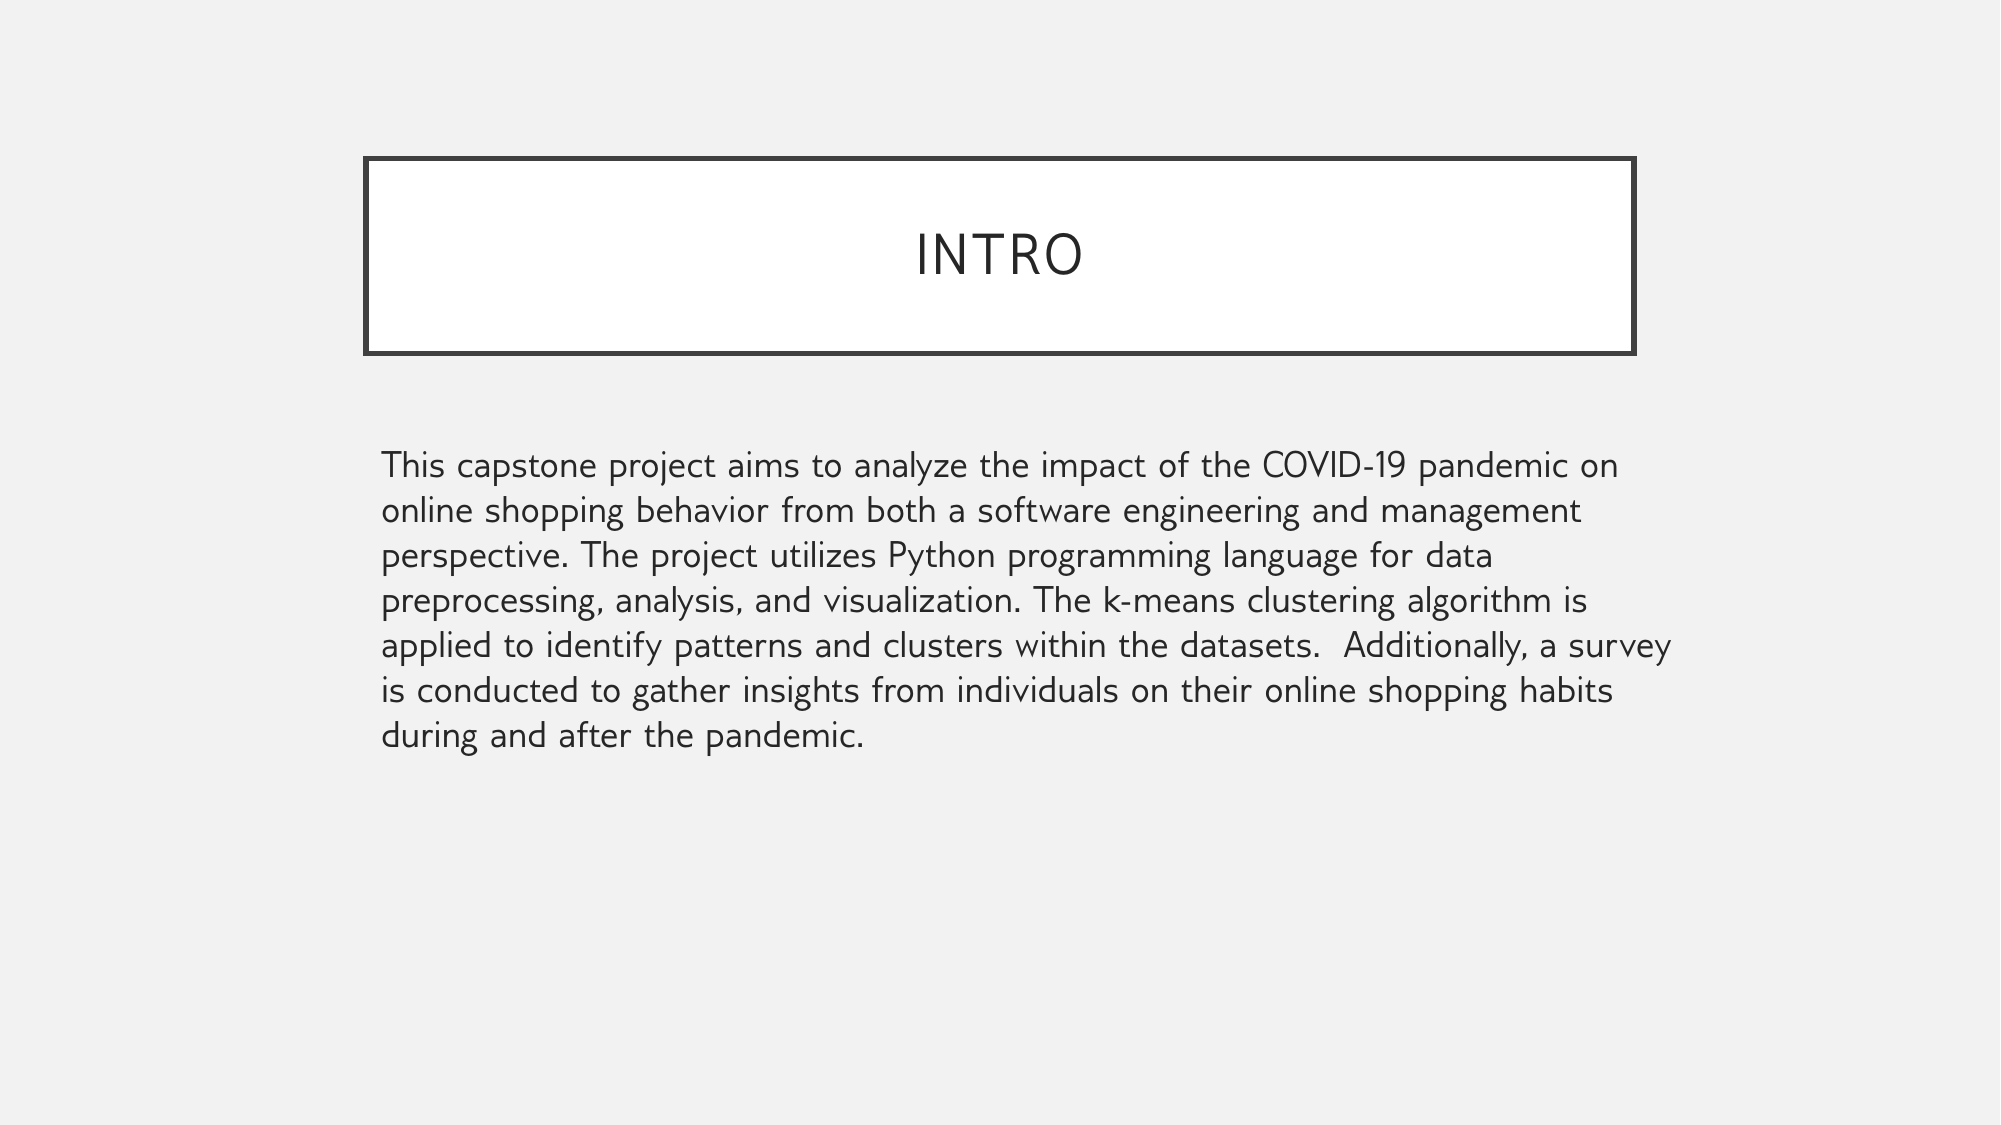

# Intro
This capstone project aims to analyze the impact of the COVID-19 pandemic on online shopping behavior from both a software engineering and management perspective. The project utilizes Python programming language for data preprocessing, analysis, and visualization. The k-means clustering algorithm is applied to identify patterns and clusters within the datasets.  Additionally, a survey is conducted to gather insights from individuals on their online shopping habits during and after the pandemic.